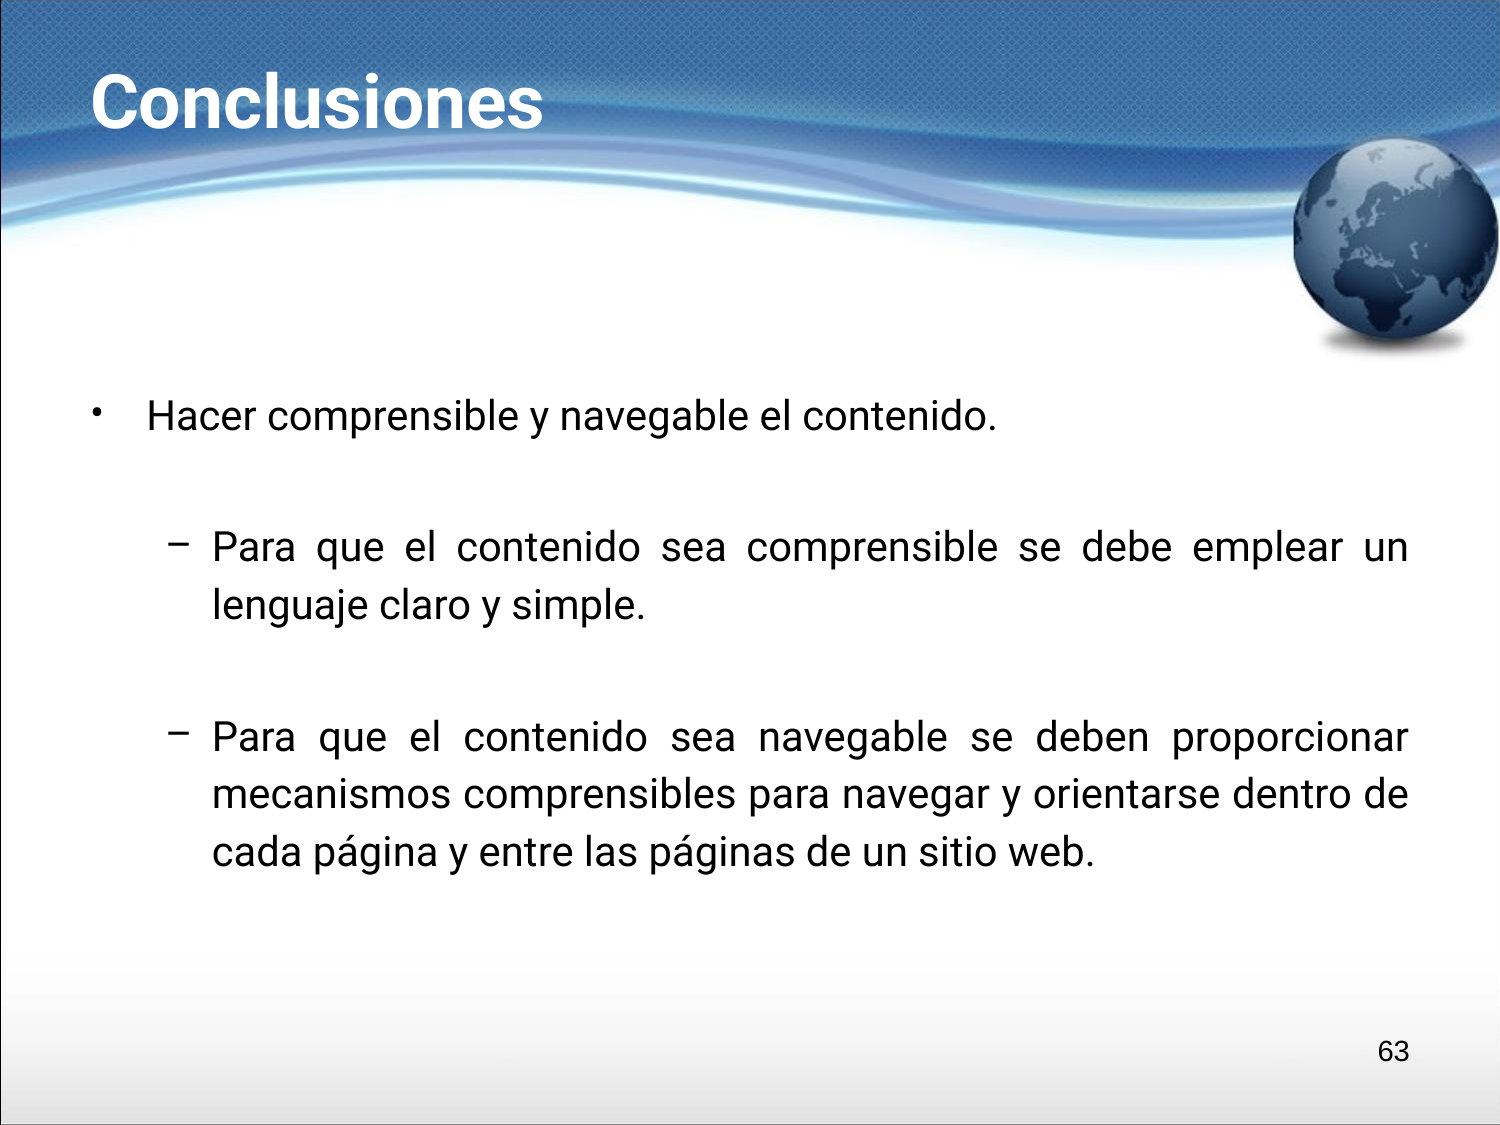

# Conclusiones
Hacer comprensible y navegable el contenido.

Para que el contenido sea comprensible se debe emplear un lenguaje claro y simple.

Para que el contenido sea navegable se deben proporcionar mecanismos comprensibles para navegar y orientarse dentro de cada página y entre las páginas de un sitio web.
63